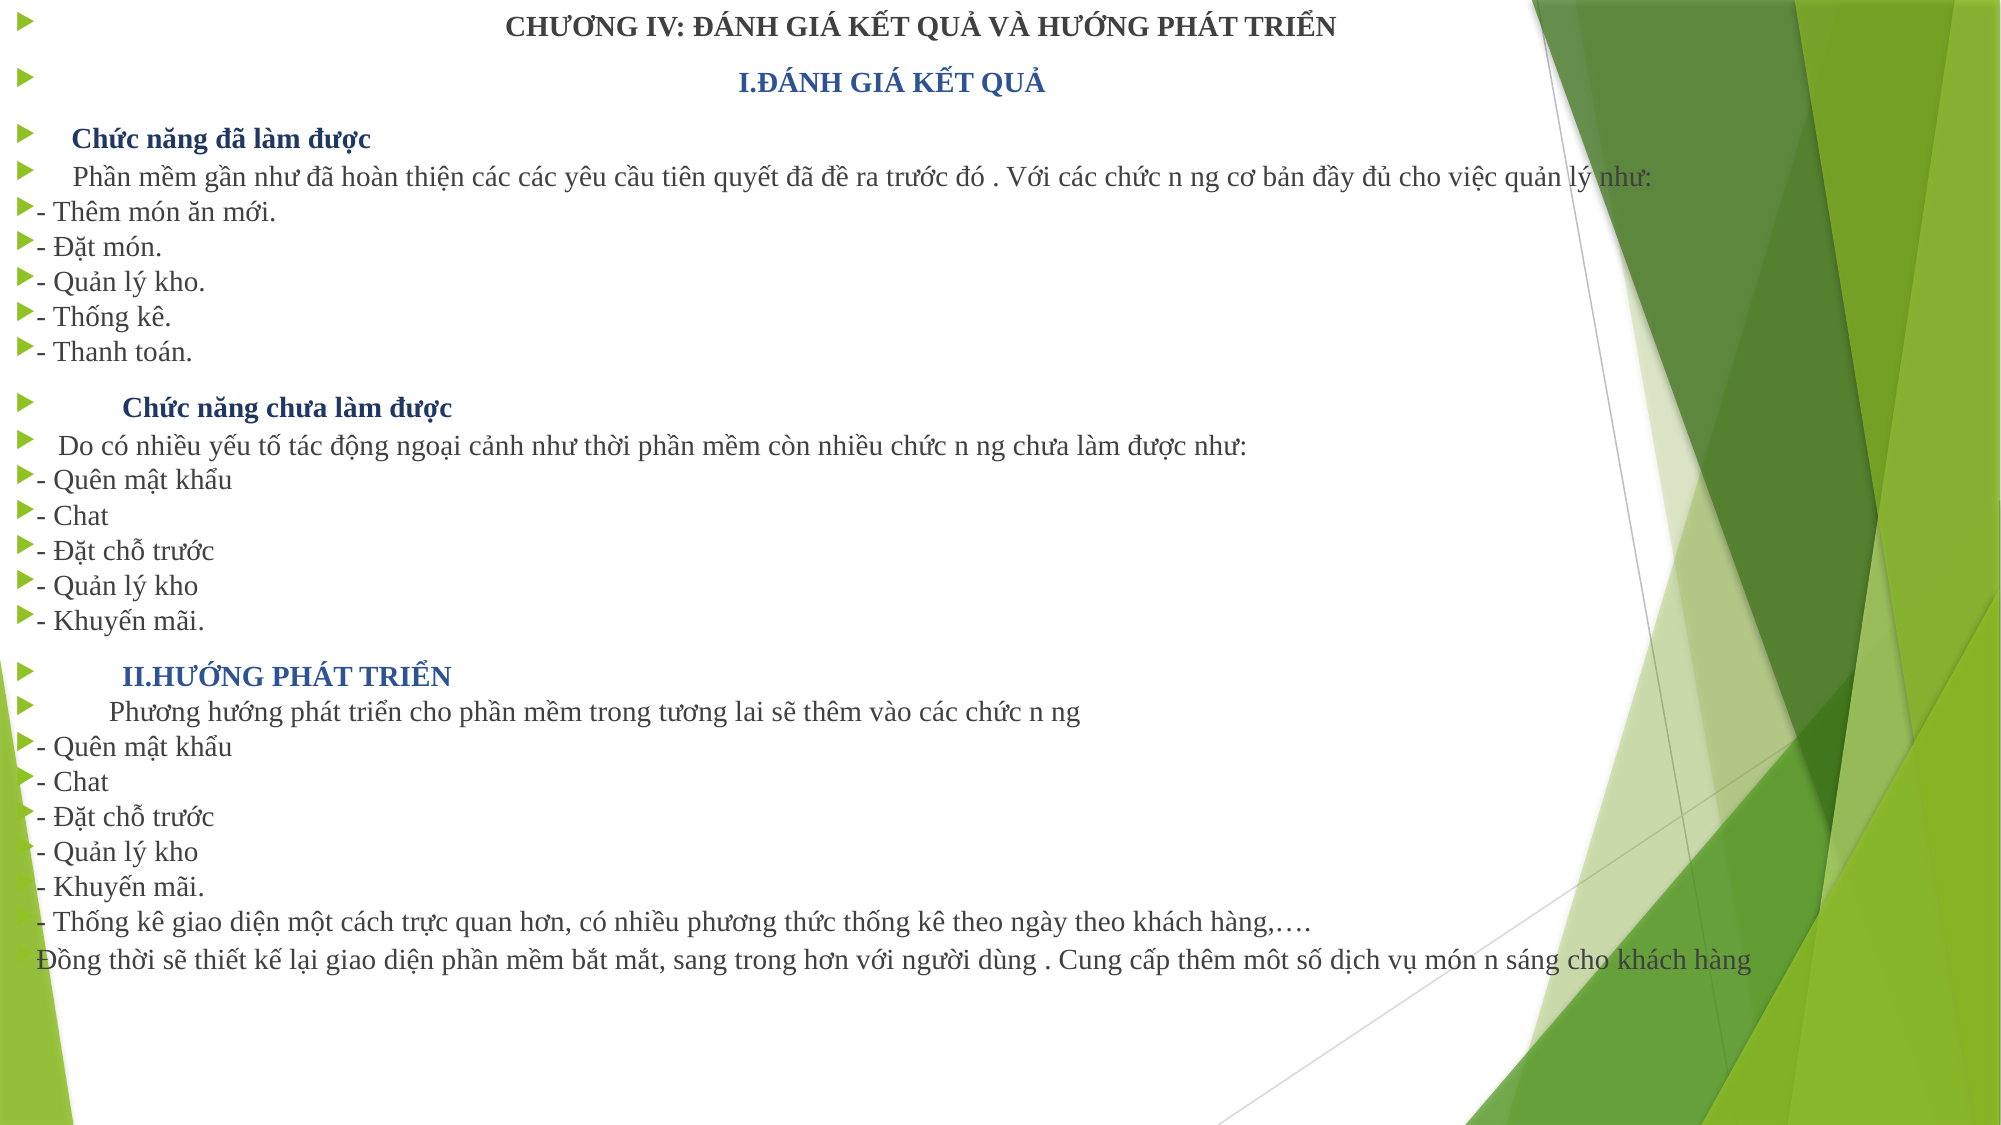

CHƯƠNG IV: ĐÁNH GIÁ KẾT QUẢ VÀ HƯỚNG PHÁT TRIỂN
                                                                                            I.ĐÁNH GIÁ KẾT QUẢ
Chức năng đã làm được
     Phần mềm gần như đã hoàn thiện các các yêu cầu tiên quyết đã đề ra trước đó . Với các chức n ng cơ bản đầy đủ cho việc quản lý như:
- Thêm món ăn mới.
- Đặt món.
- Quản lý kho.
- Thống kê.
- Thanh toán.
       Chức năng chưa làm được
   Do có nhiều yếu tố tác động ngoại cảnh như thời phần mềm còn nhiều chức n ng chưa làm được như:
- Quên mật khẩu
- Chat
- Đặt chỗ trước
- Quản lý kho
- Khuyến mãi.
       II.HƯỚNG PHÁT TRIỂN
          Phương hướng phát triển cho phần mềm trong tương lai sẽ thêm vào các chức n ng
- Quên mật khẩu
- Chat
- Đặt chỗ trước
- Quản lý kho
- Khuyến mãi.
- Thống kê giao diện một cách trực quan hơn, có nhiều phương thức thống kê theo ngày theo khách hàng,….
Đồng thời sẽ thiết kế lại giao diện phần mềm bắt mắt, sang trong hơn với người dùng . Cung cấp thêm môt số dịch vụ món n sáng cho khách hàng